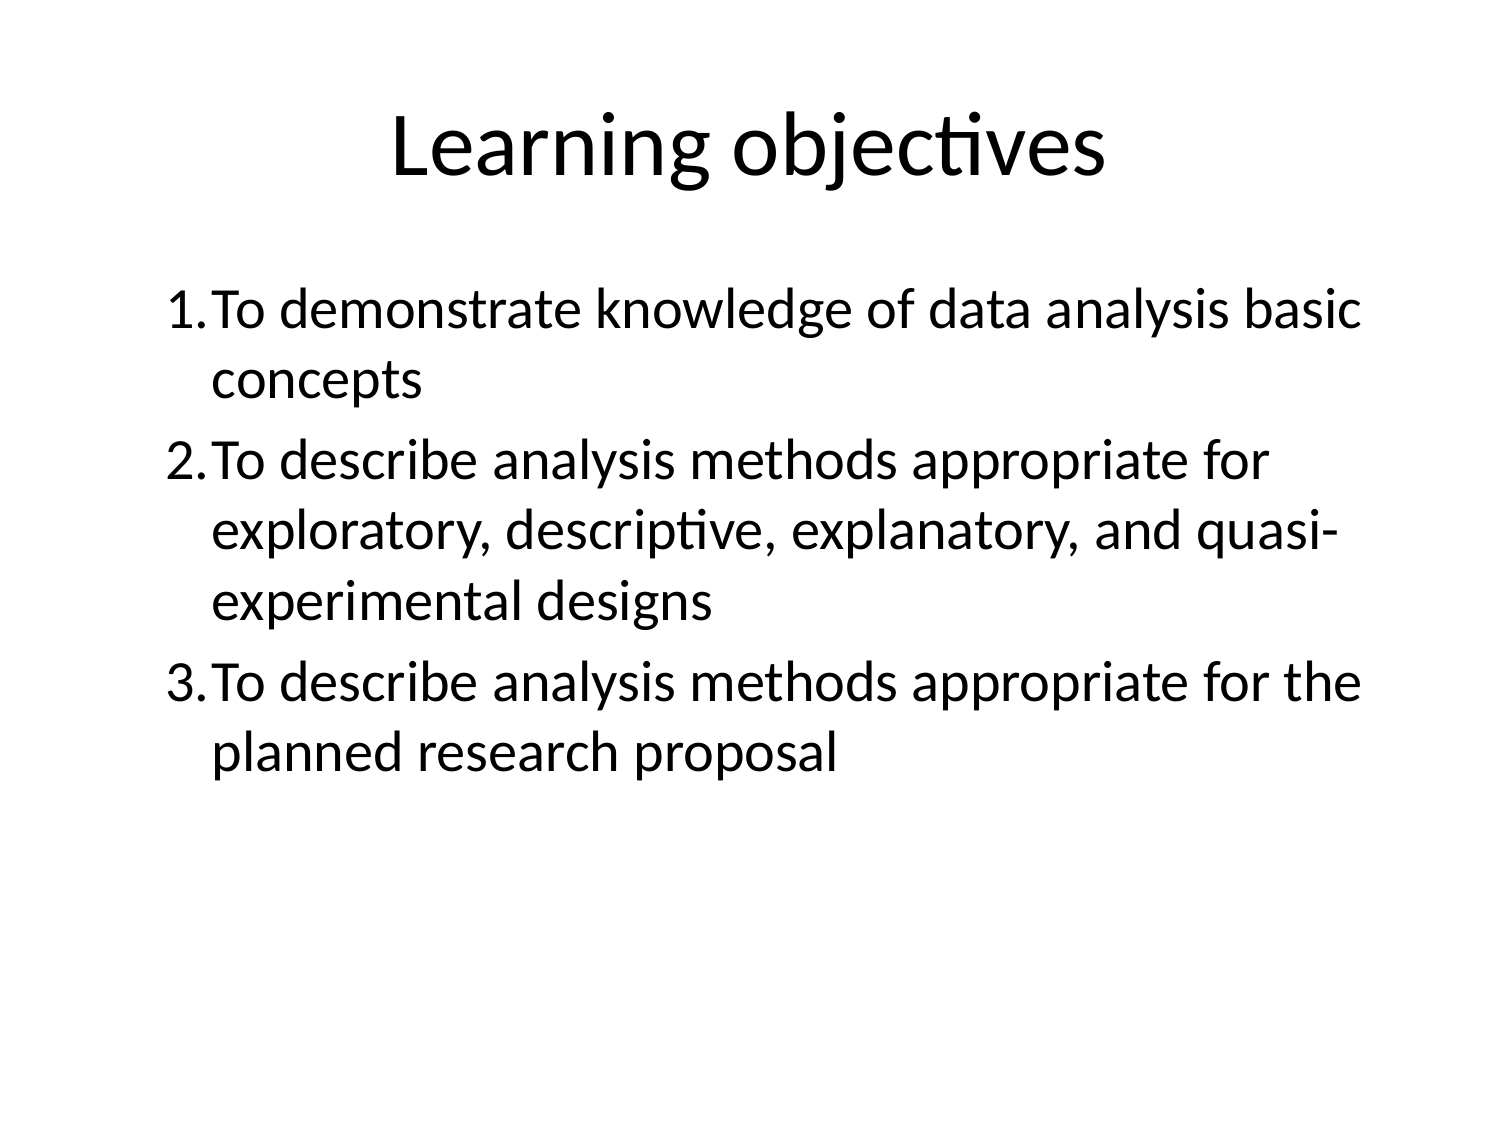

# Learning objectives
To demonstrate knowledge of data analysis basic concepts
To describe analysis methods appropriate for exploratory, descriptive, explanatory, and quasi-experimental designs
To describe analysis methods appropriate for the planned research proposal